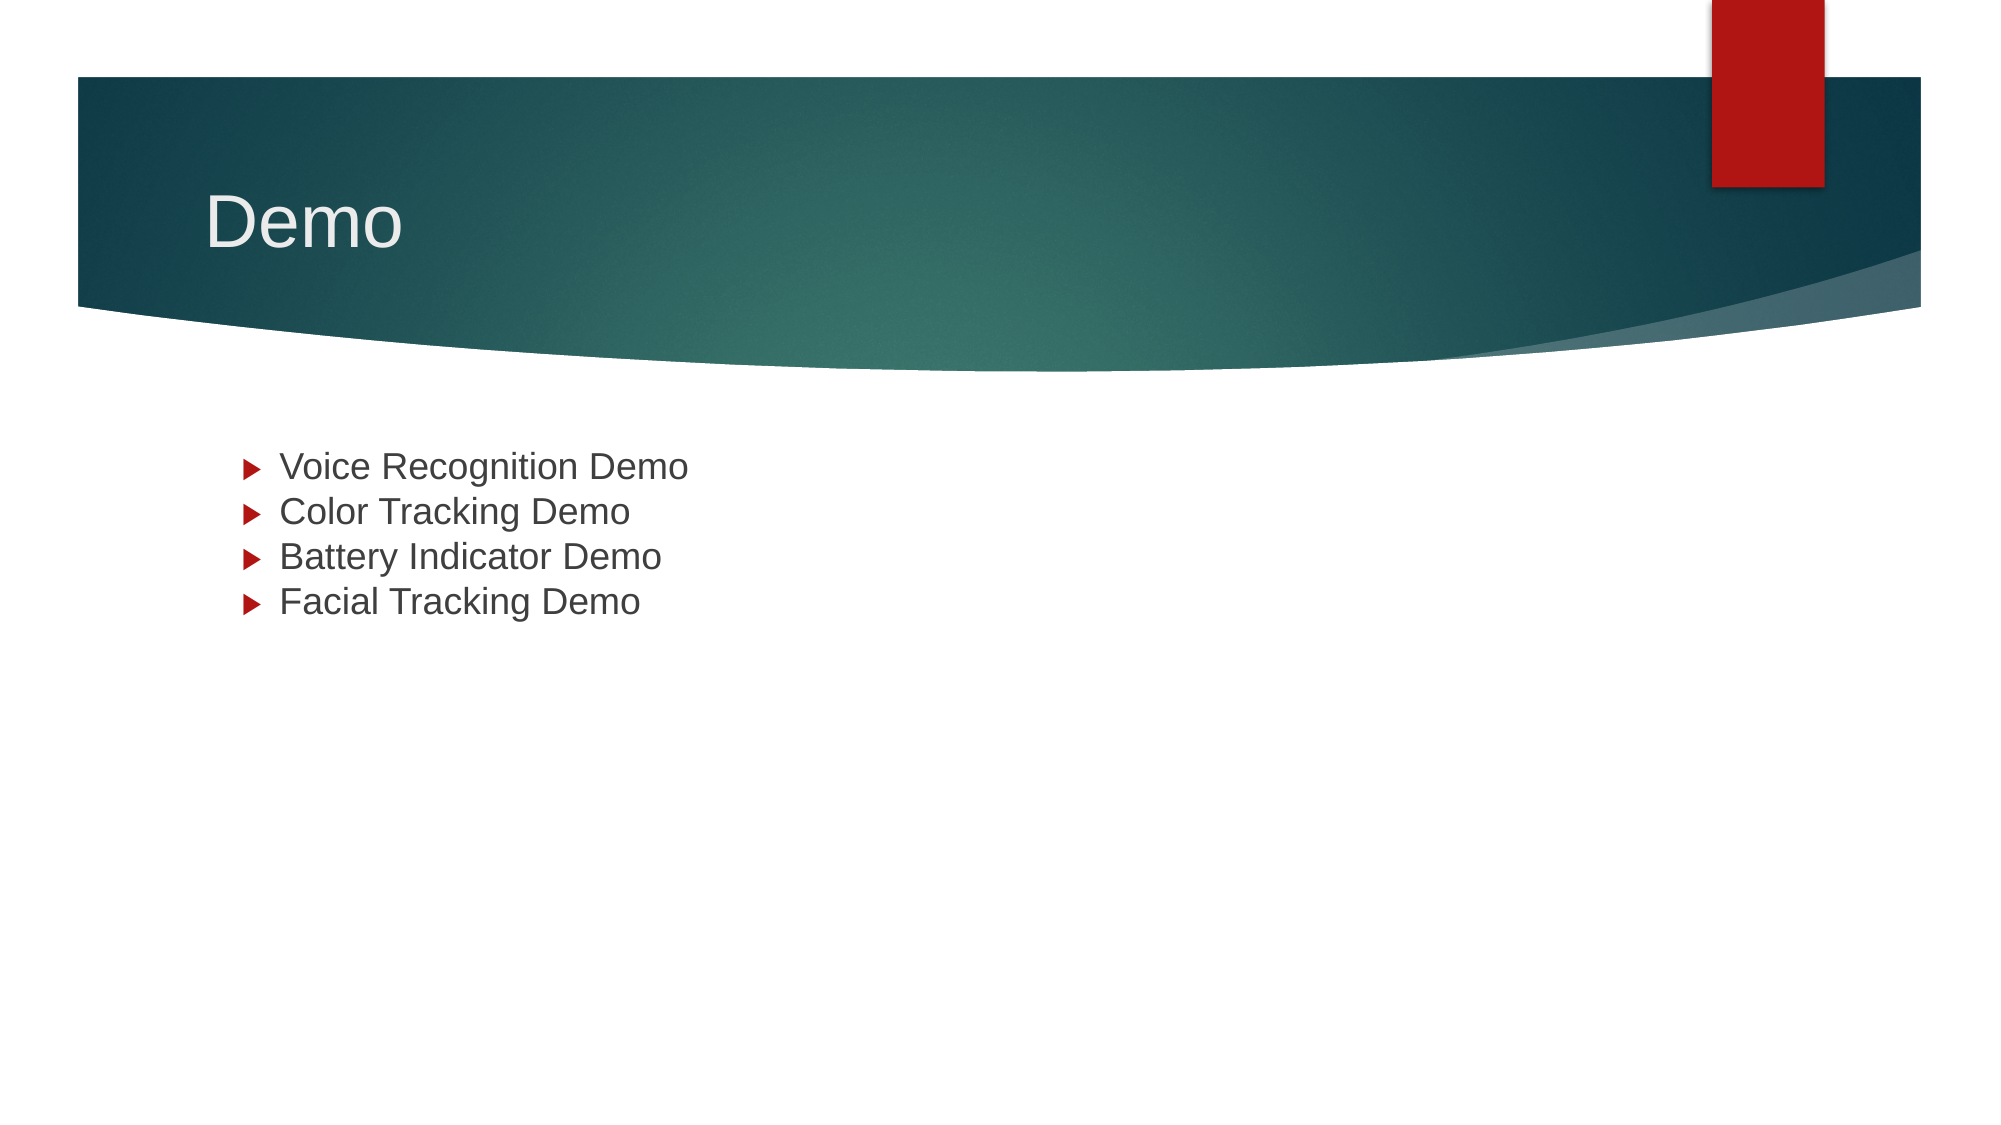

# Demo
Voice Recognition Demo
Color Tracking Demo
Battery Indicator Demo
Facial Tracking Demo